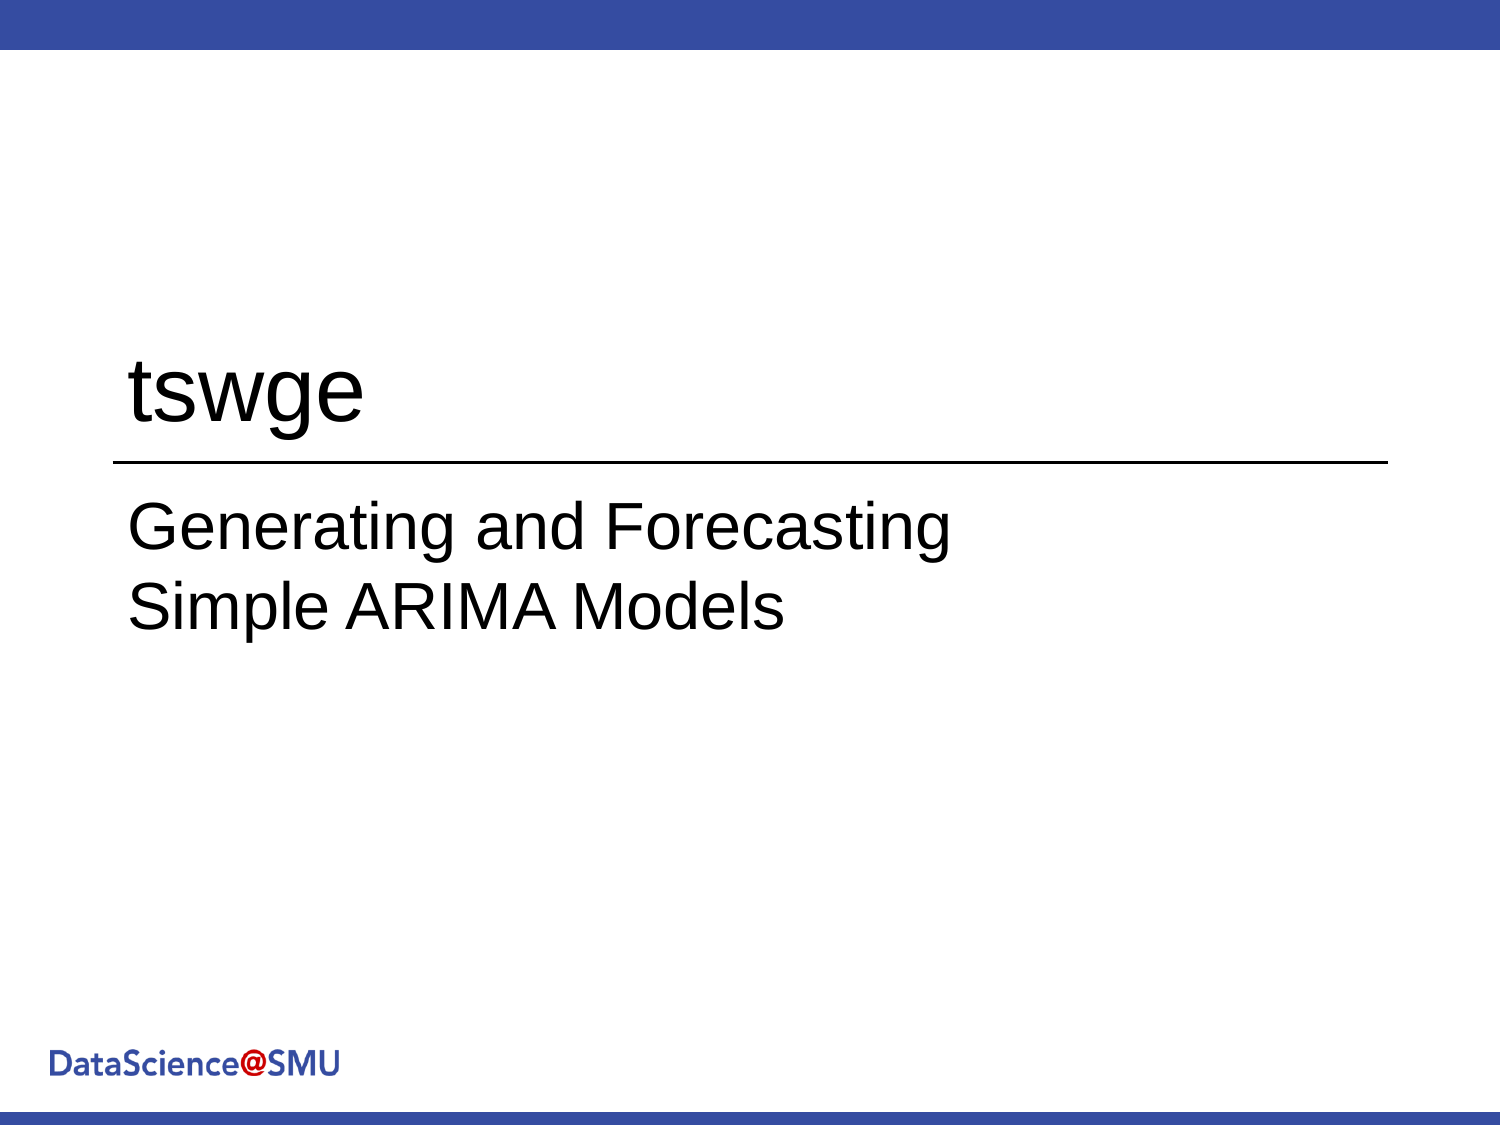

# tswge
Generating and Forecasting Simple ARIMA Models